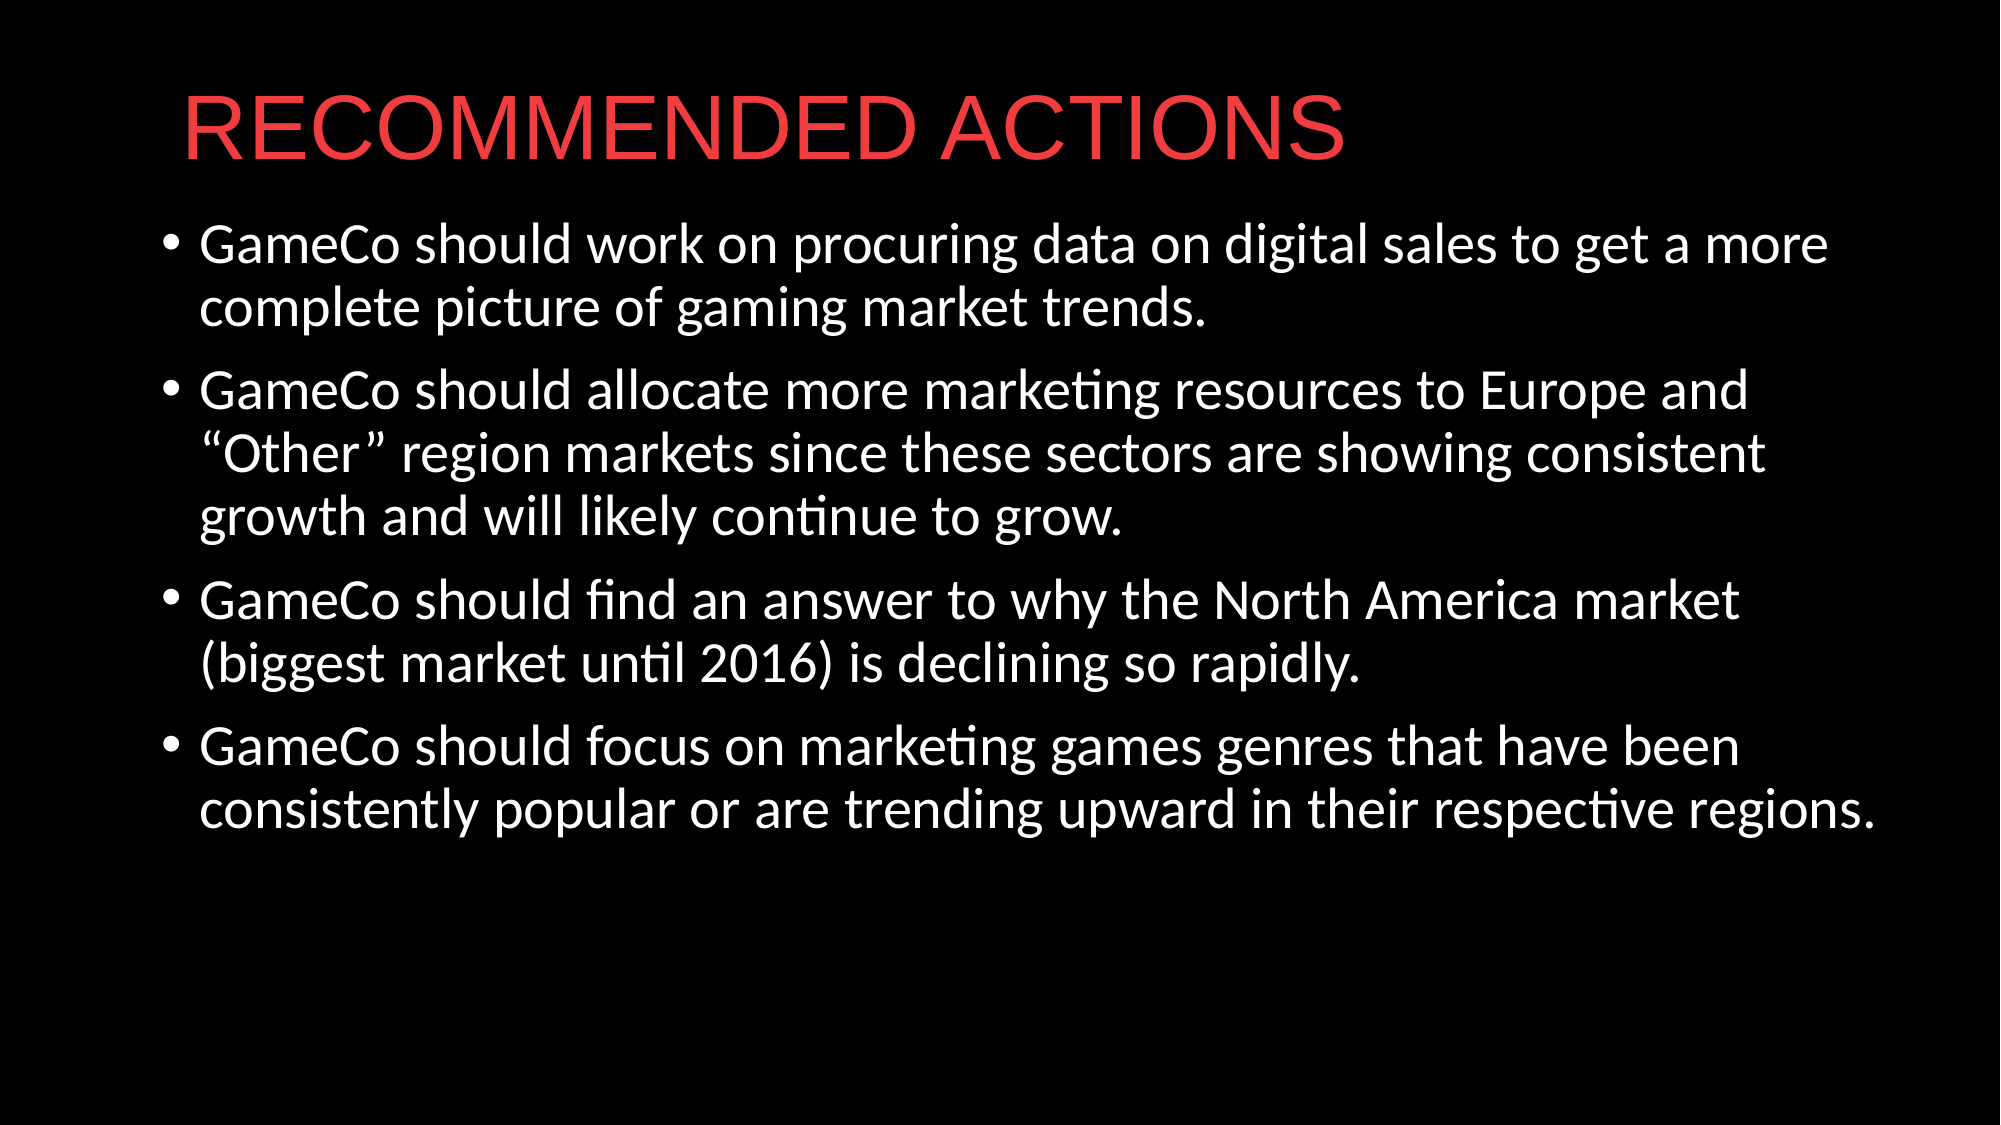

# RECOMMENDED ACTIONS
GameCo should work on procuring data on digital sales to get a more complete picture of gaming market trends.
GameCo should allocate more marketing resources to Europe and “Other” region markets since these sectors are showing consistent growth and will likely continue to grow.
GameCo should find an answer to why the North America market (biggest market until 2016) is declining so rapidly.
GameCo should focus on marketing games genres that have been consistently popular or are trending upward in their respective regions.